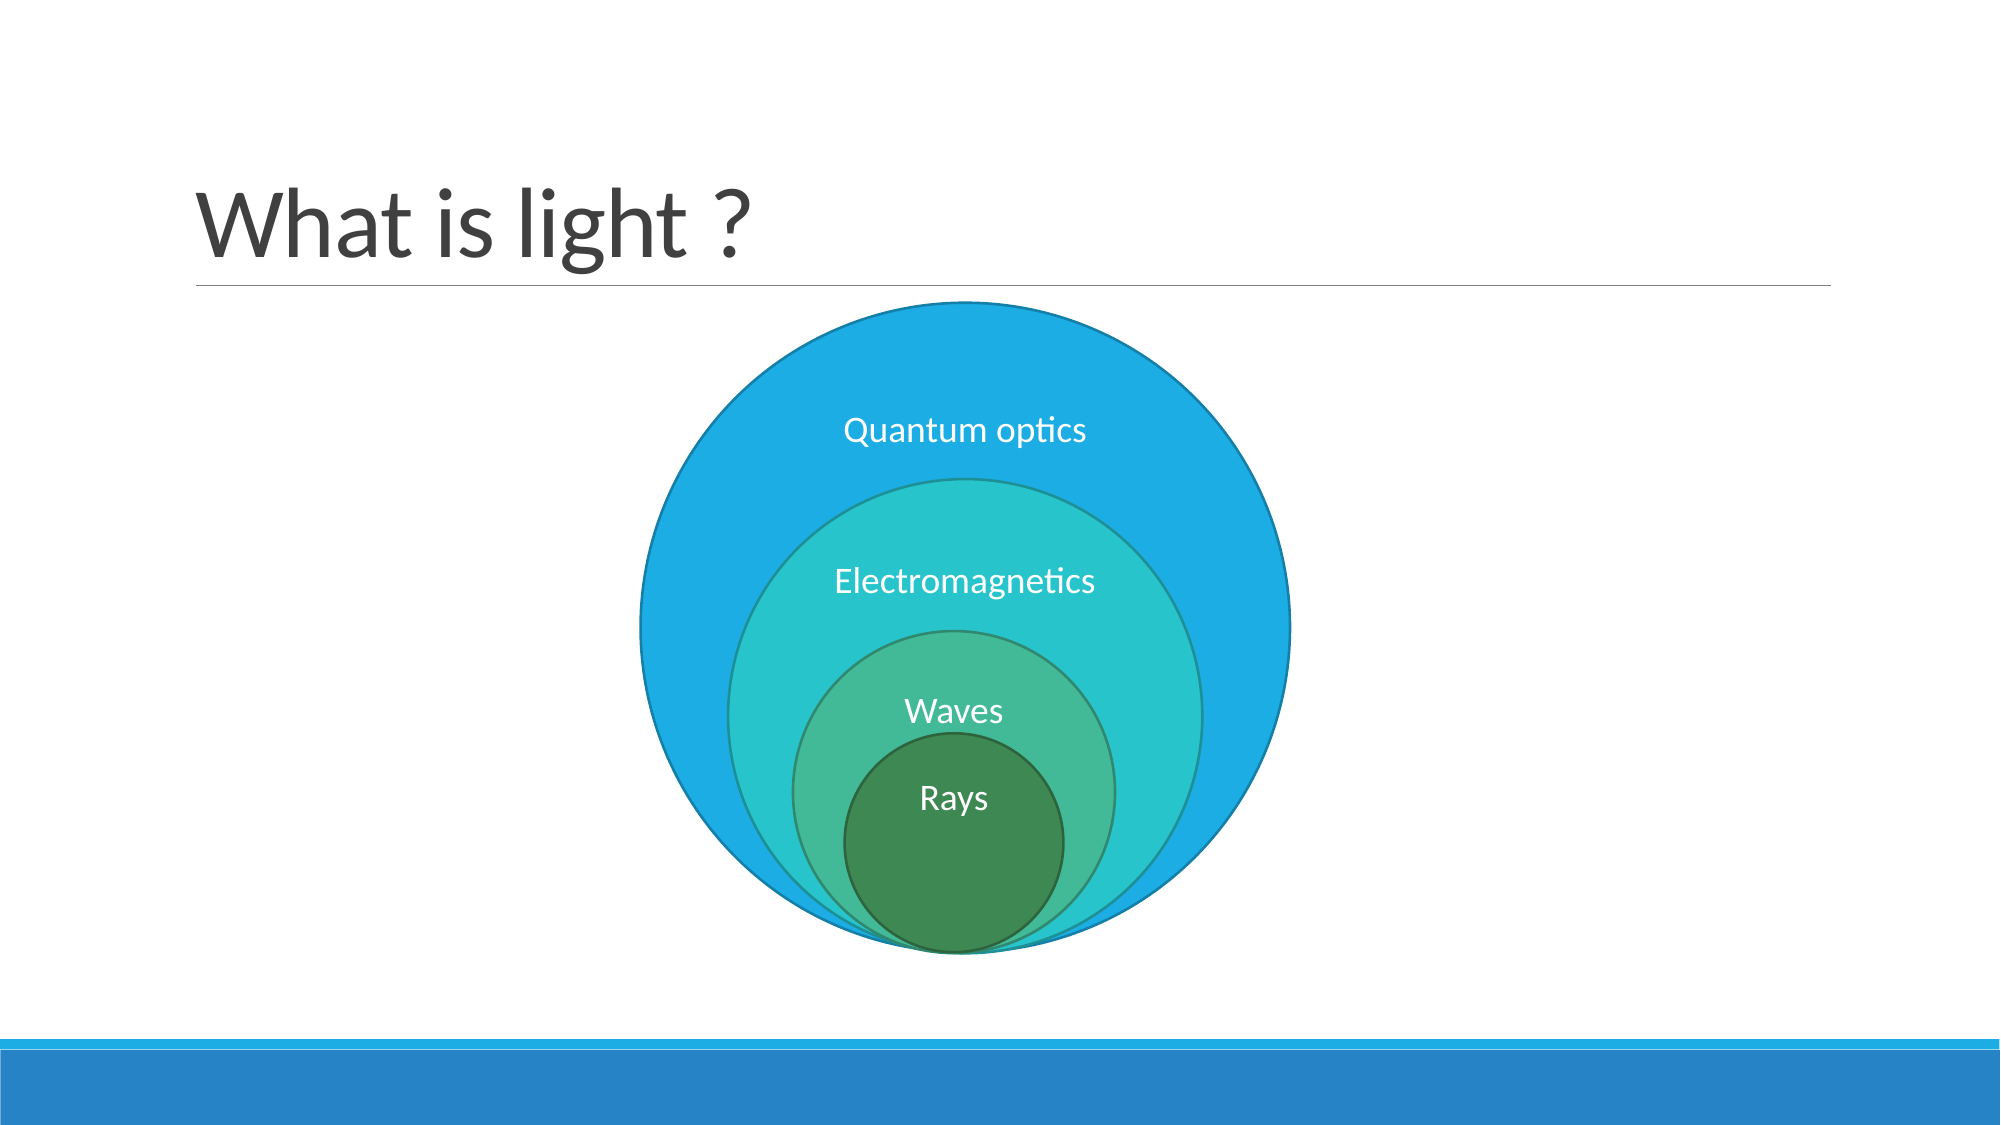

# What is light ?

Quantum optics
Electromagnetics
Waves
Rays